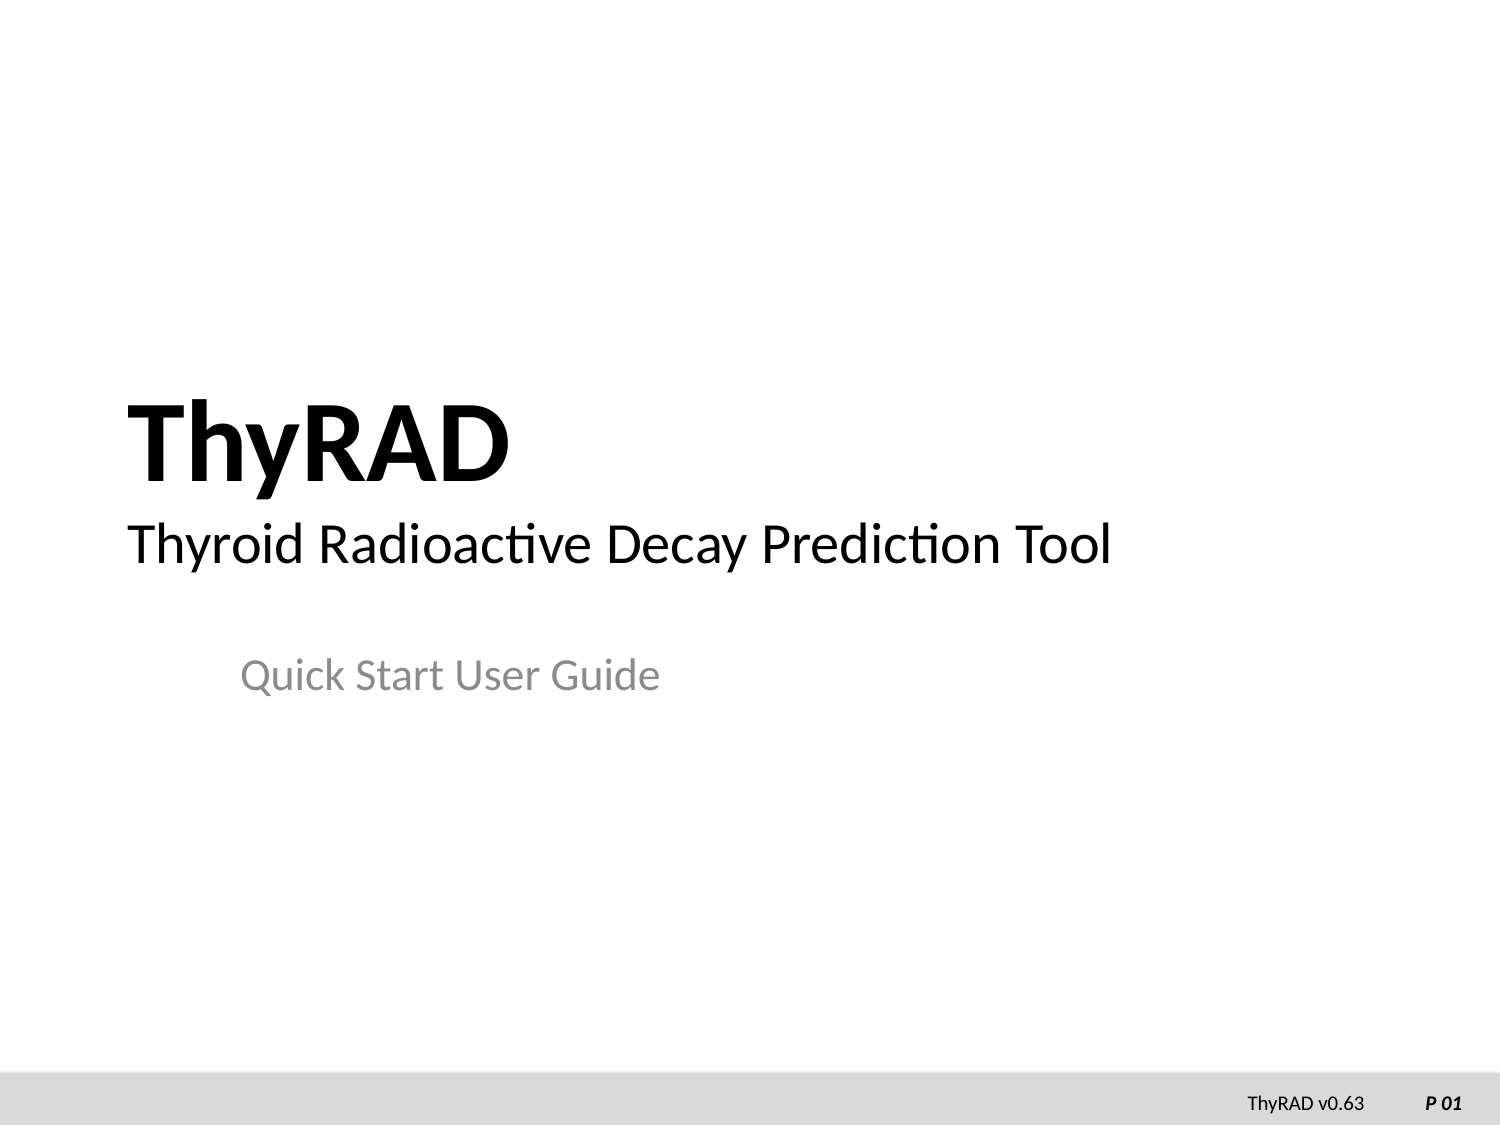

# ThyRAD
Thyroid Radioactive Decay Prediction Tool
Quick Start User Guide

ThyRAD v0.63
P 01